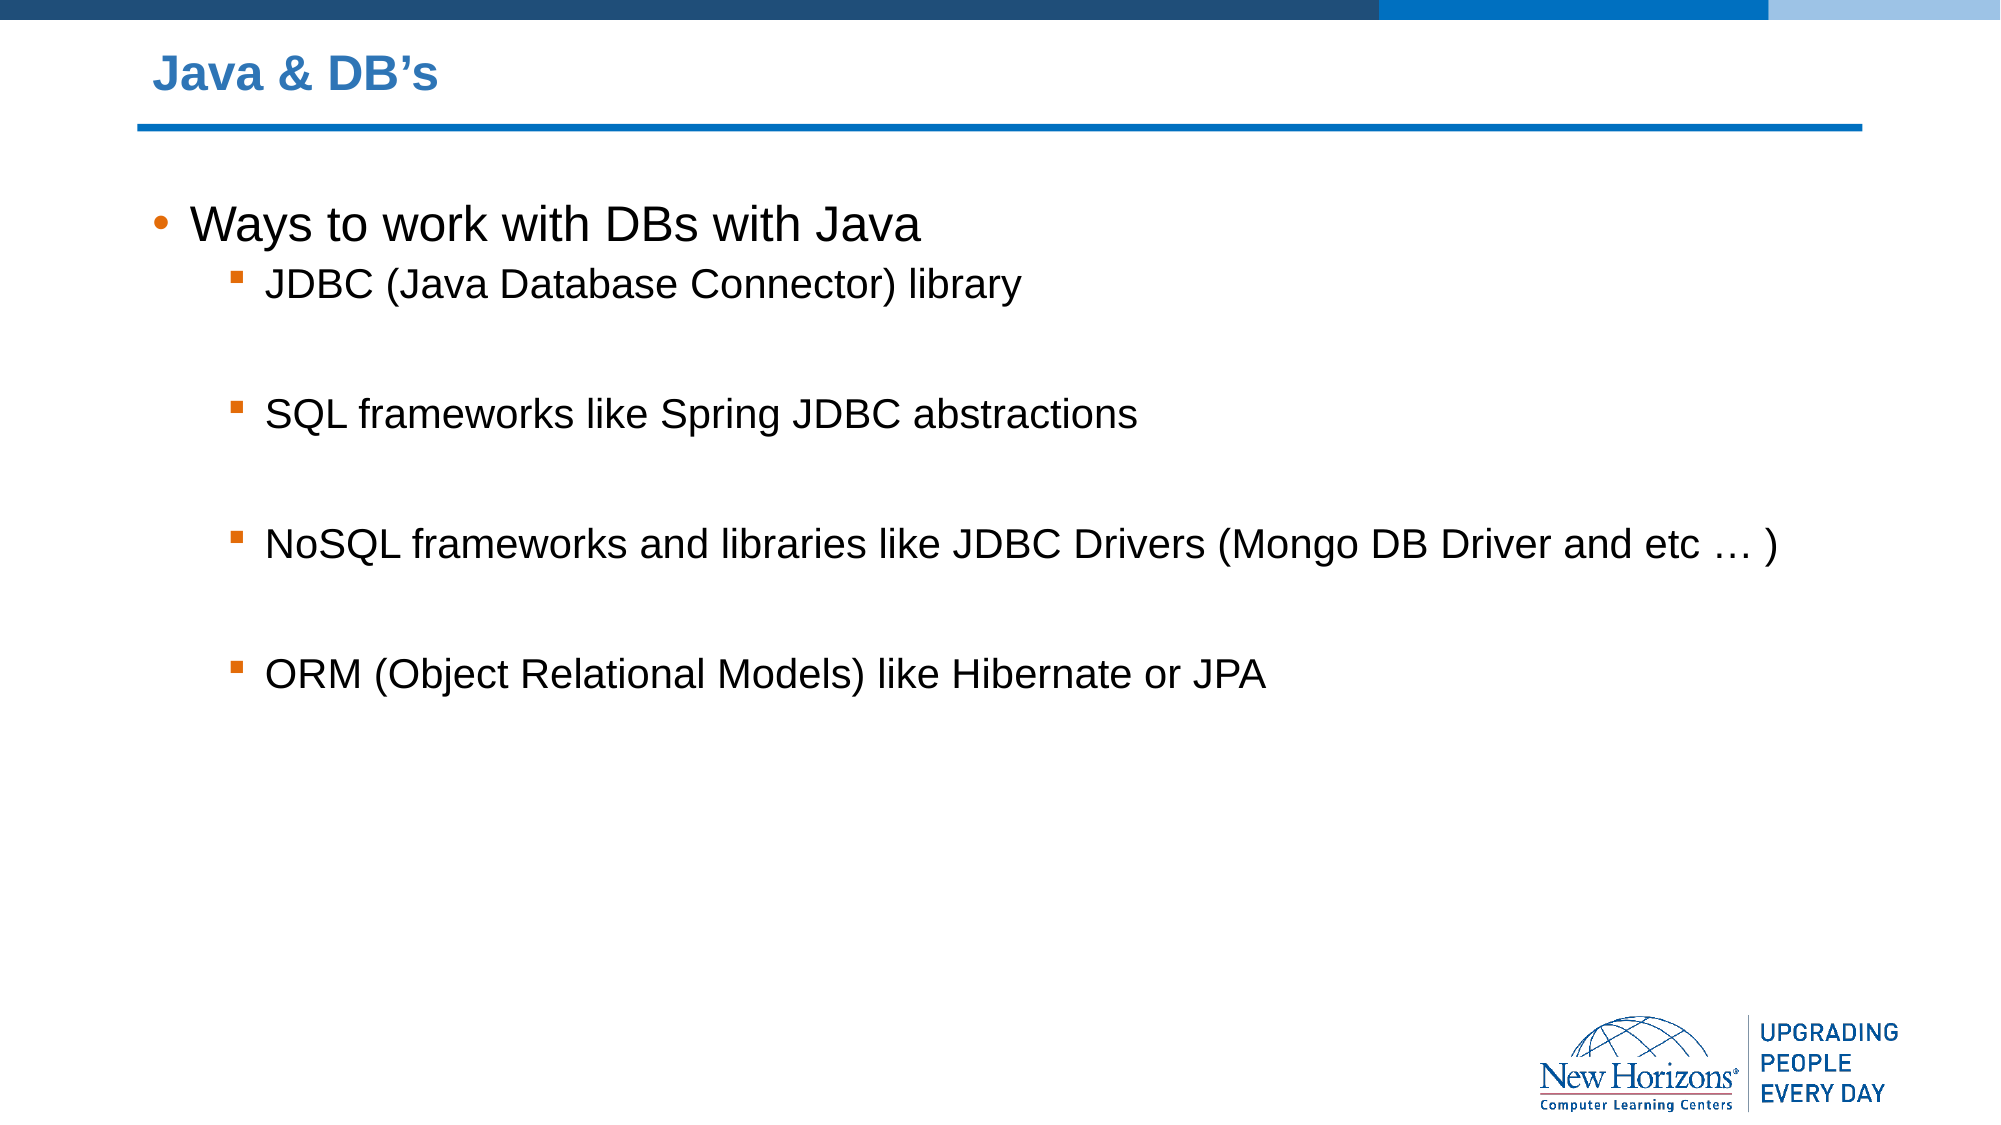

# Java & DB’s
Ways to work with DBs with Java
JDBC (Java Database Connector) library

SQL frameworks like Spring JDBC abstractions

NoSQL frameworks and libraries like JDBC Drivers (Mongo DB Driver and etc … )

ORM (Object Relational Models) like Hibernate or JPA